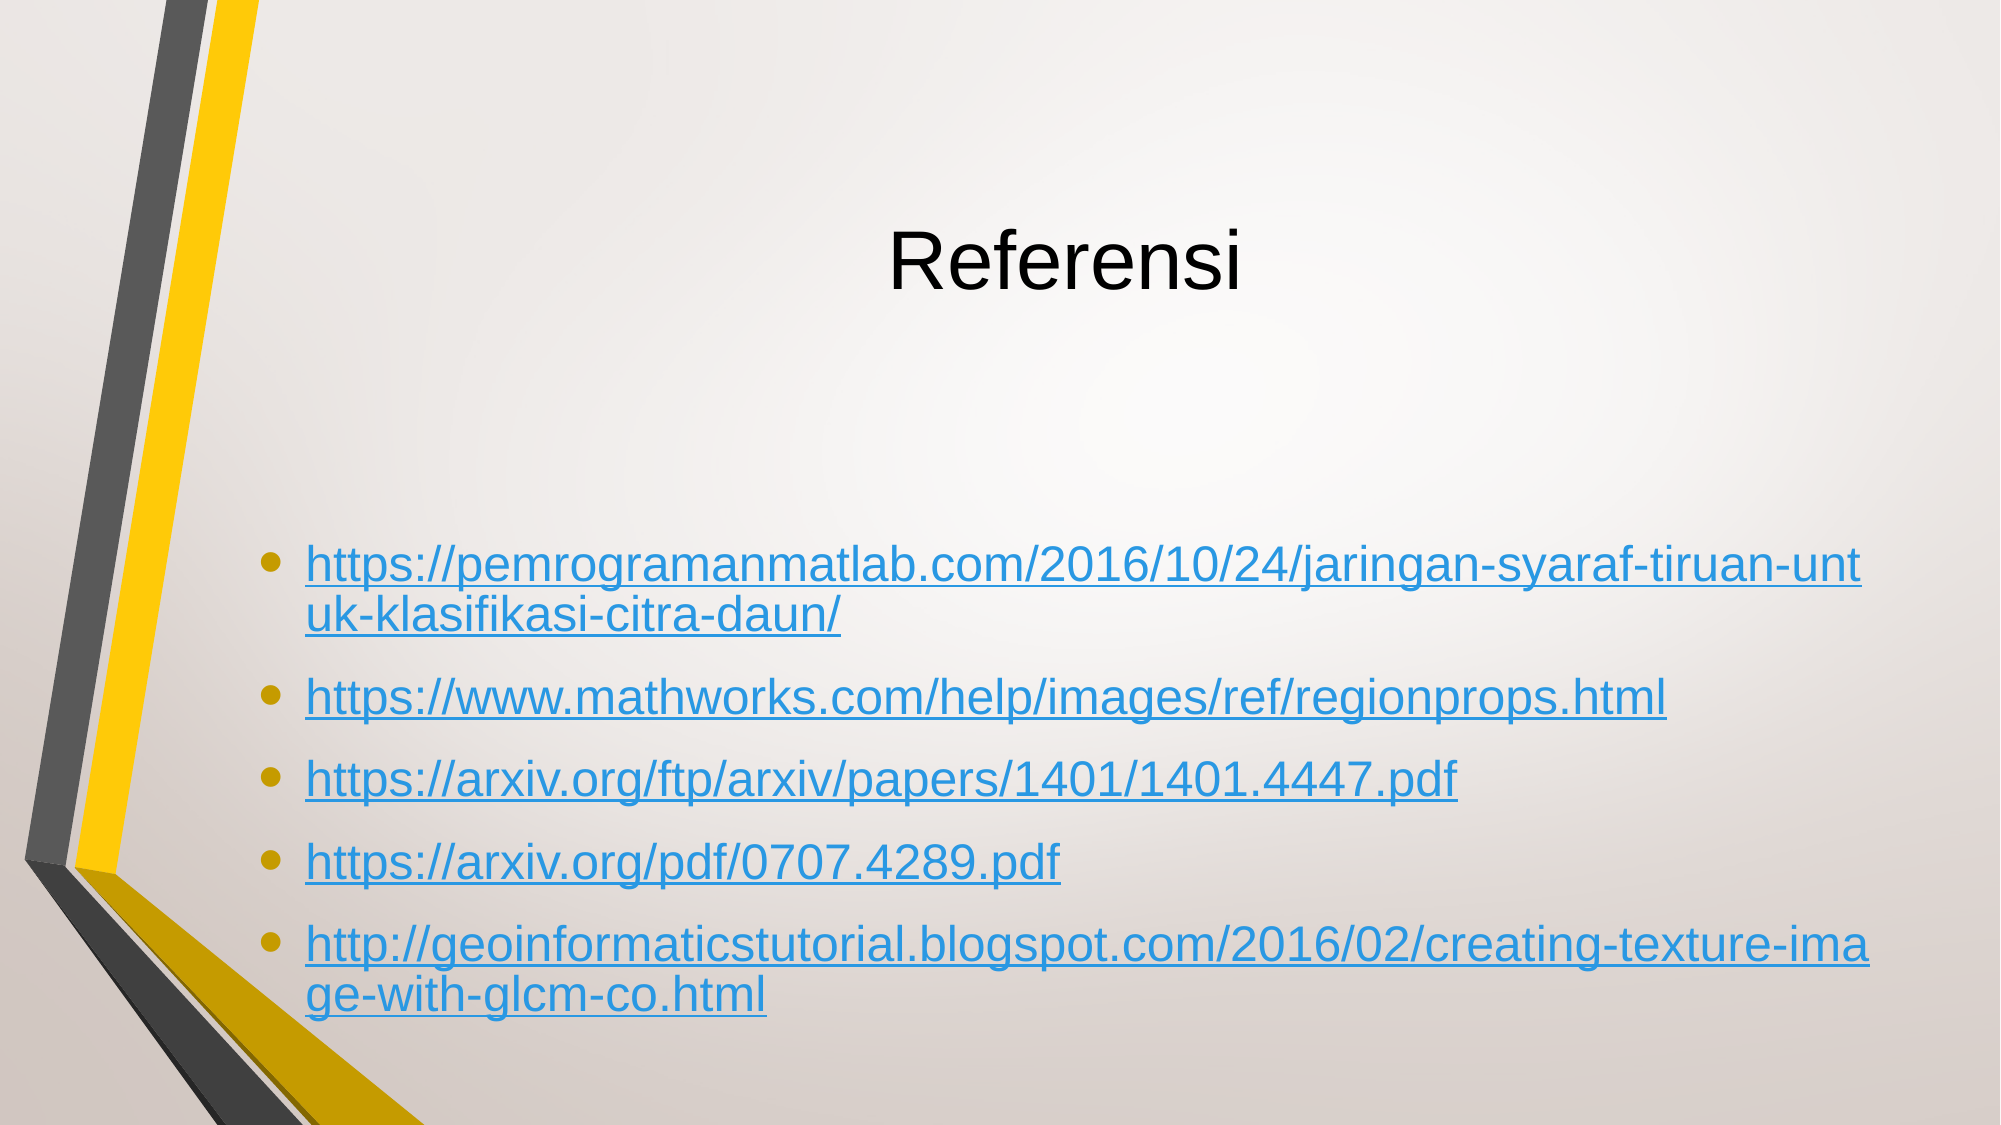

# Referensi
https://pemrogramanmatlab.com/2016/10/24/jaringan-syaraf-tiruan-untuk-klasifikasi-citra-daun/
https://www.mathworks.com/help/images/ref/regionprops.html
https://arxiv.org/ftp/arxiv/papers/1401/1401.4447.pdf
https://arxiv.org/pdf/0707.4289.pdf
http://geoinformaticstutorial.blogspot.com/2016/02/creating-texture-image-with-glcm-co.html